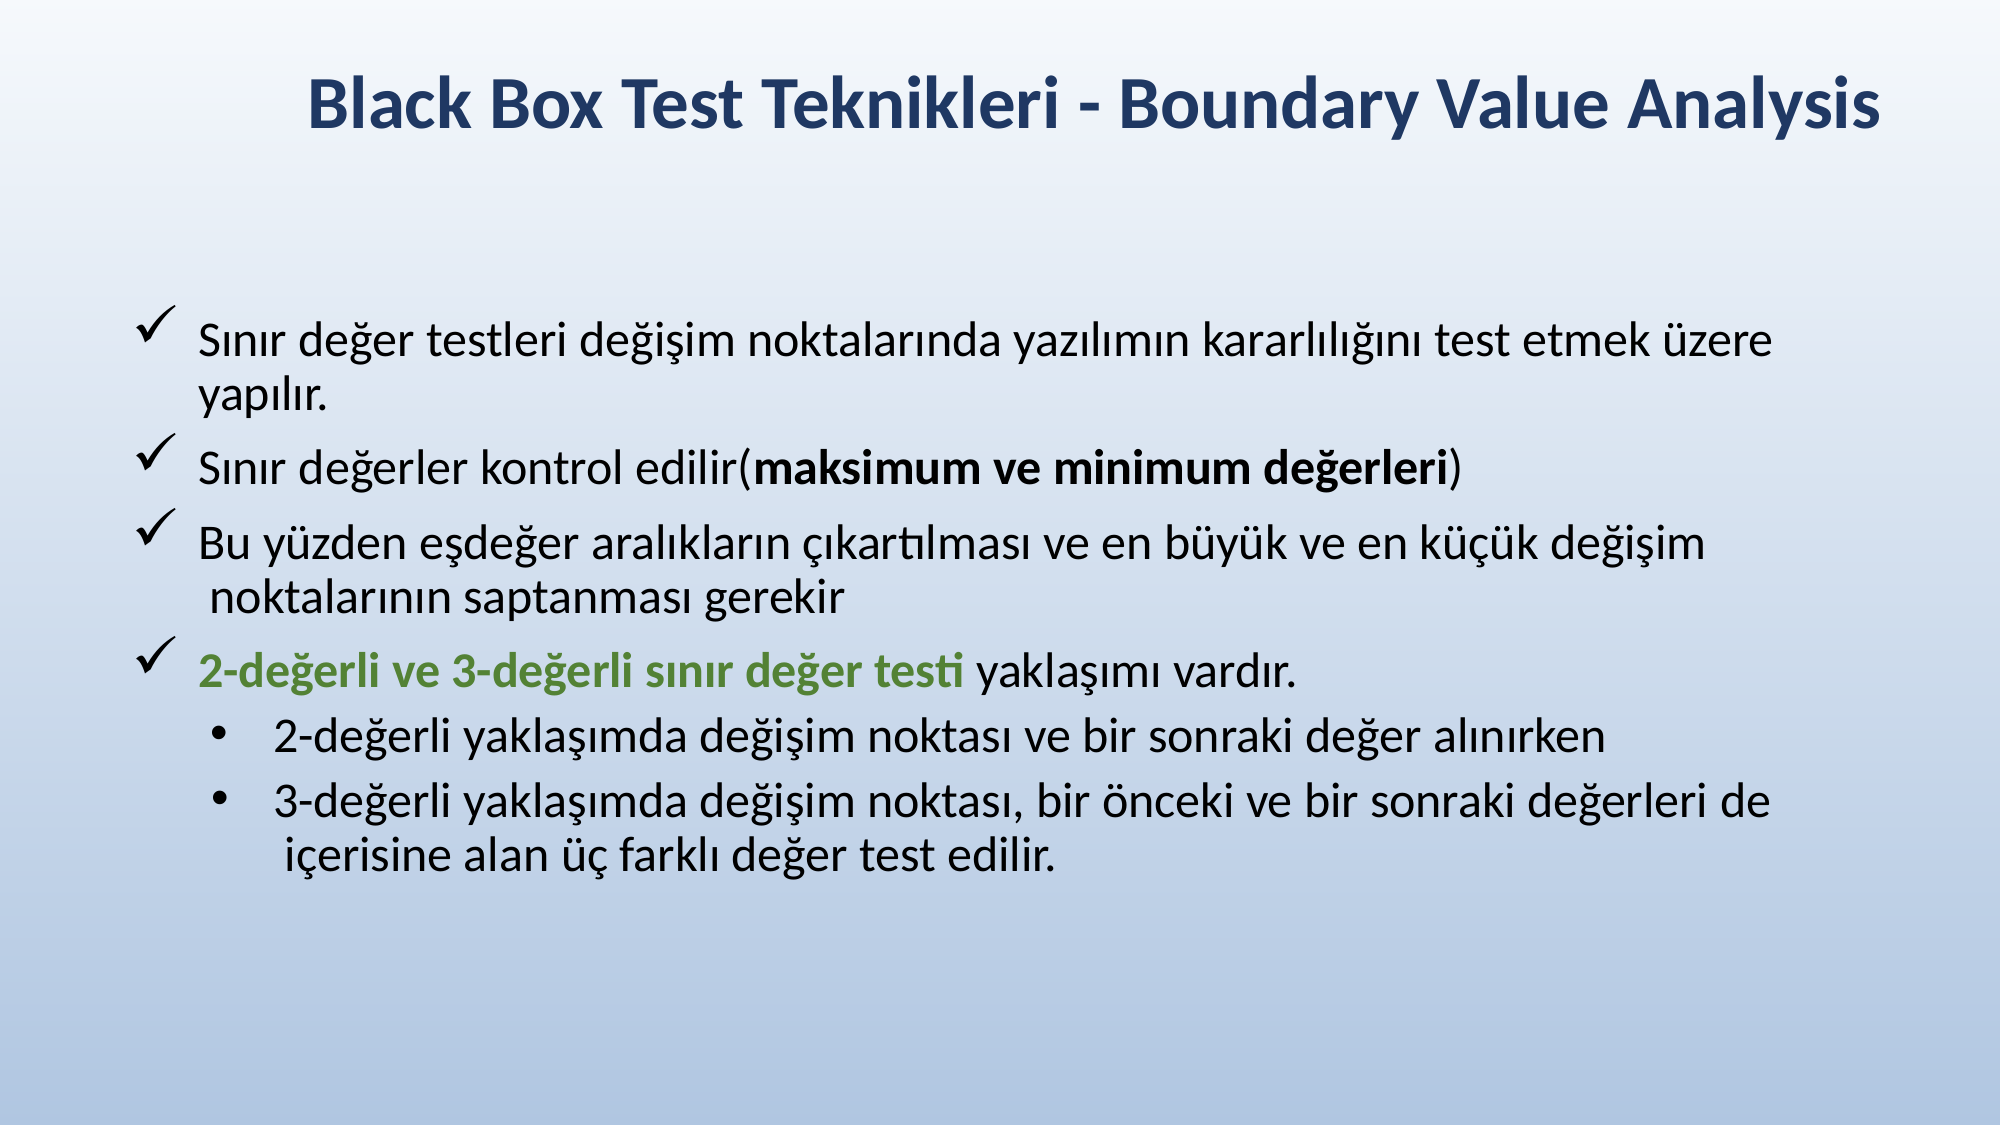

# Black Box Test Teknikleri - Boundary Value Analysis
Sınır değer testleri değişim noktalarında yazılımın kararlılığını test etmek üzere  yapılır.
Sınır değerler kontrol edilir(maksimum ve minimum değerleri)
Bu yüzden eşdeğer aralıkların çıkartılması ve en büyük ve en küçük değişim  noktalarının saptanması gerekir
2-değerli ve 3-değerli sınır değer testi yaklaşımı vardır.
2-değerli yaklaşımda değişim noktası ve bir sonraki değer alınırken
3-değerli yaklaşımda değişim noktası, bir önceki ve bir sonraki değerleri de  içerisine alan üç farklı değer test edilir.